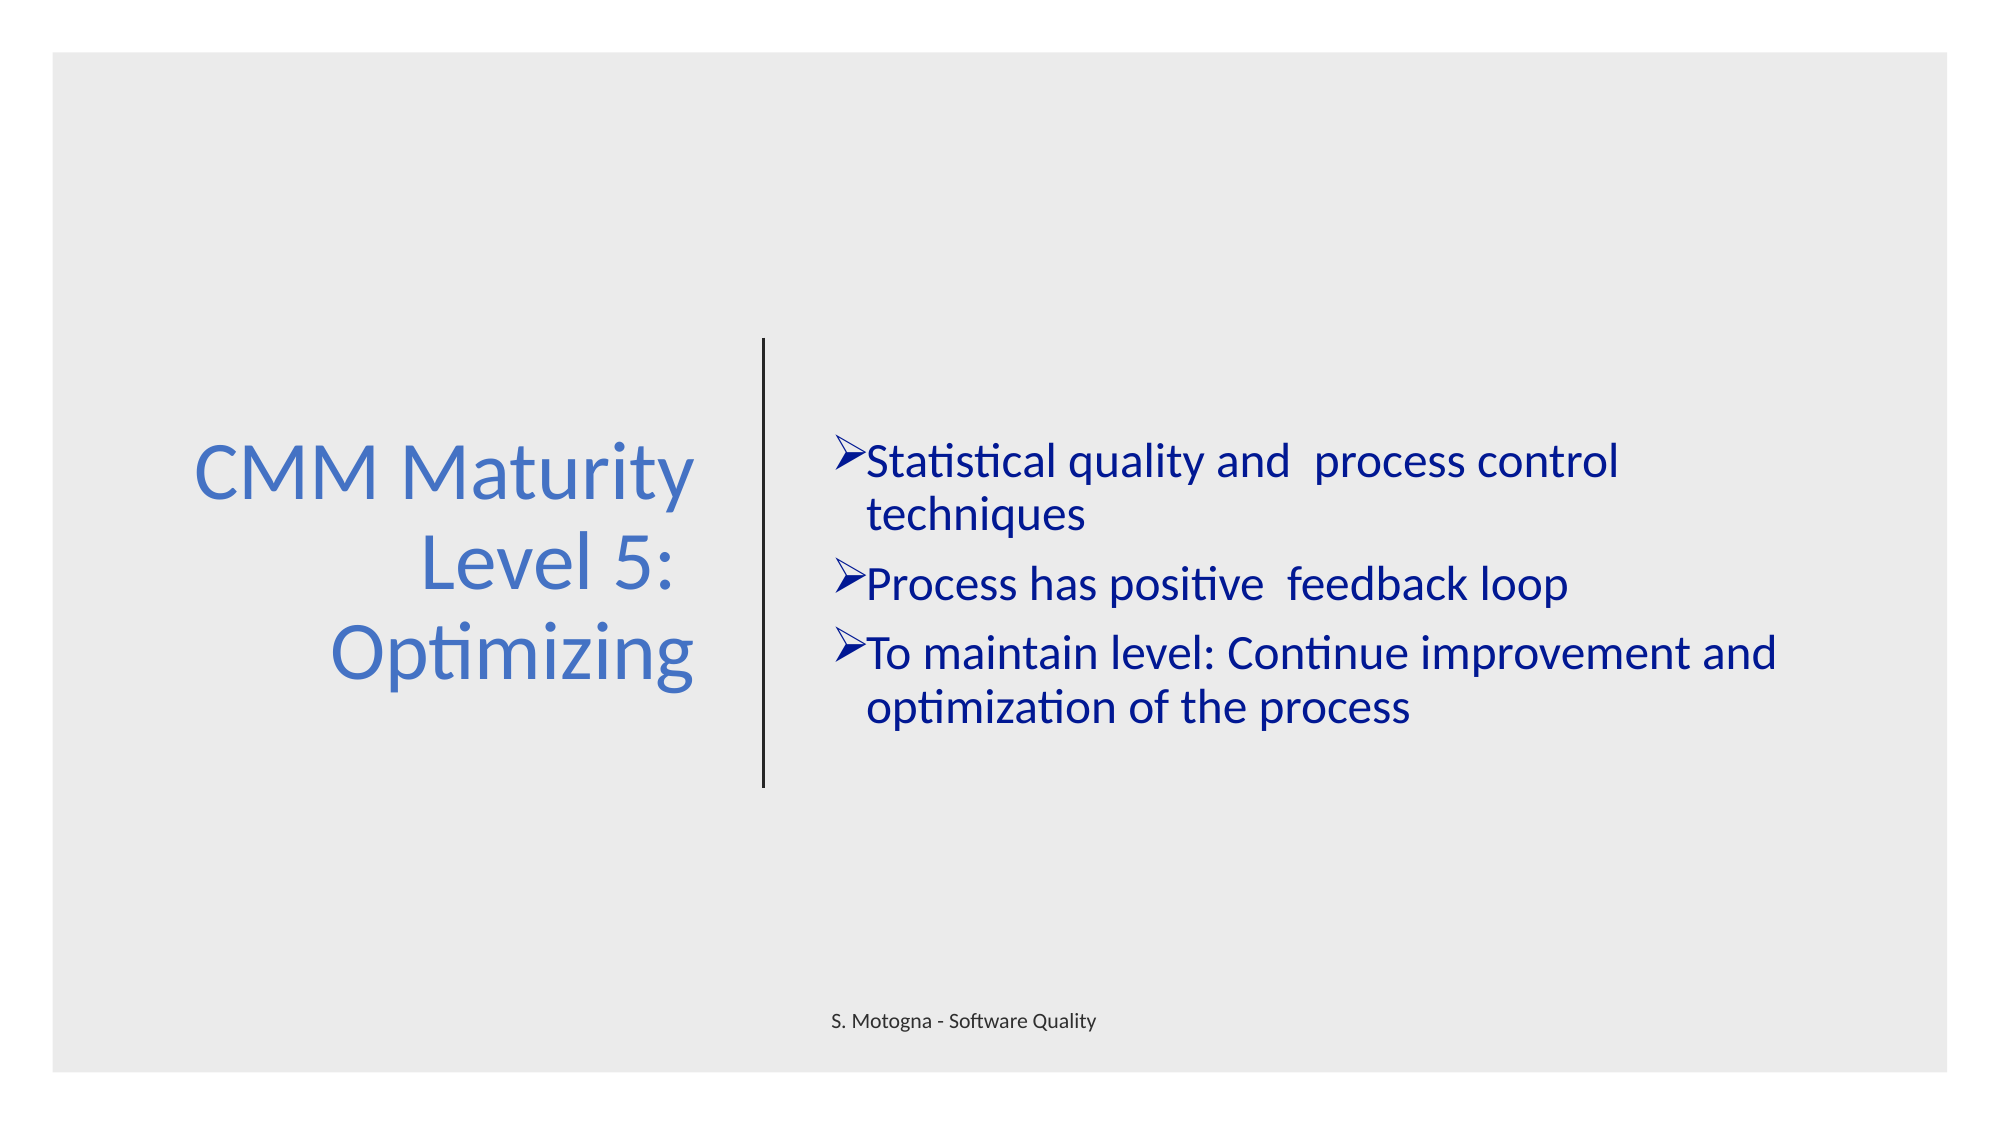

# CMM Maturity Level 5: Optimizing

Statistical quality and  process control techniques
Process has positive  feedback loop
To maintain level: Continue improvement and optimization of the process

S. Motogna - Software Quality